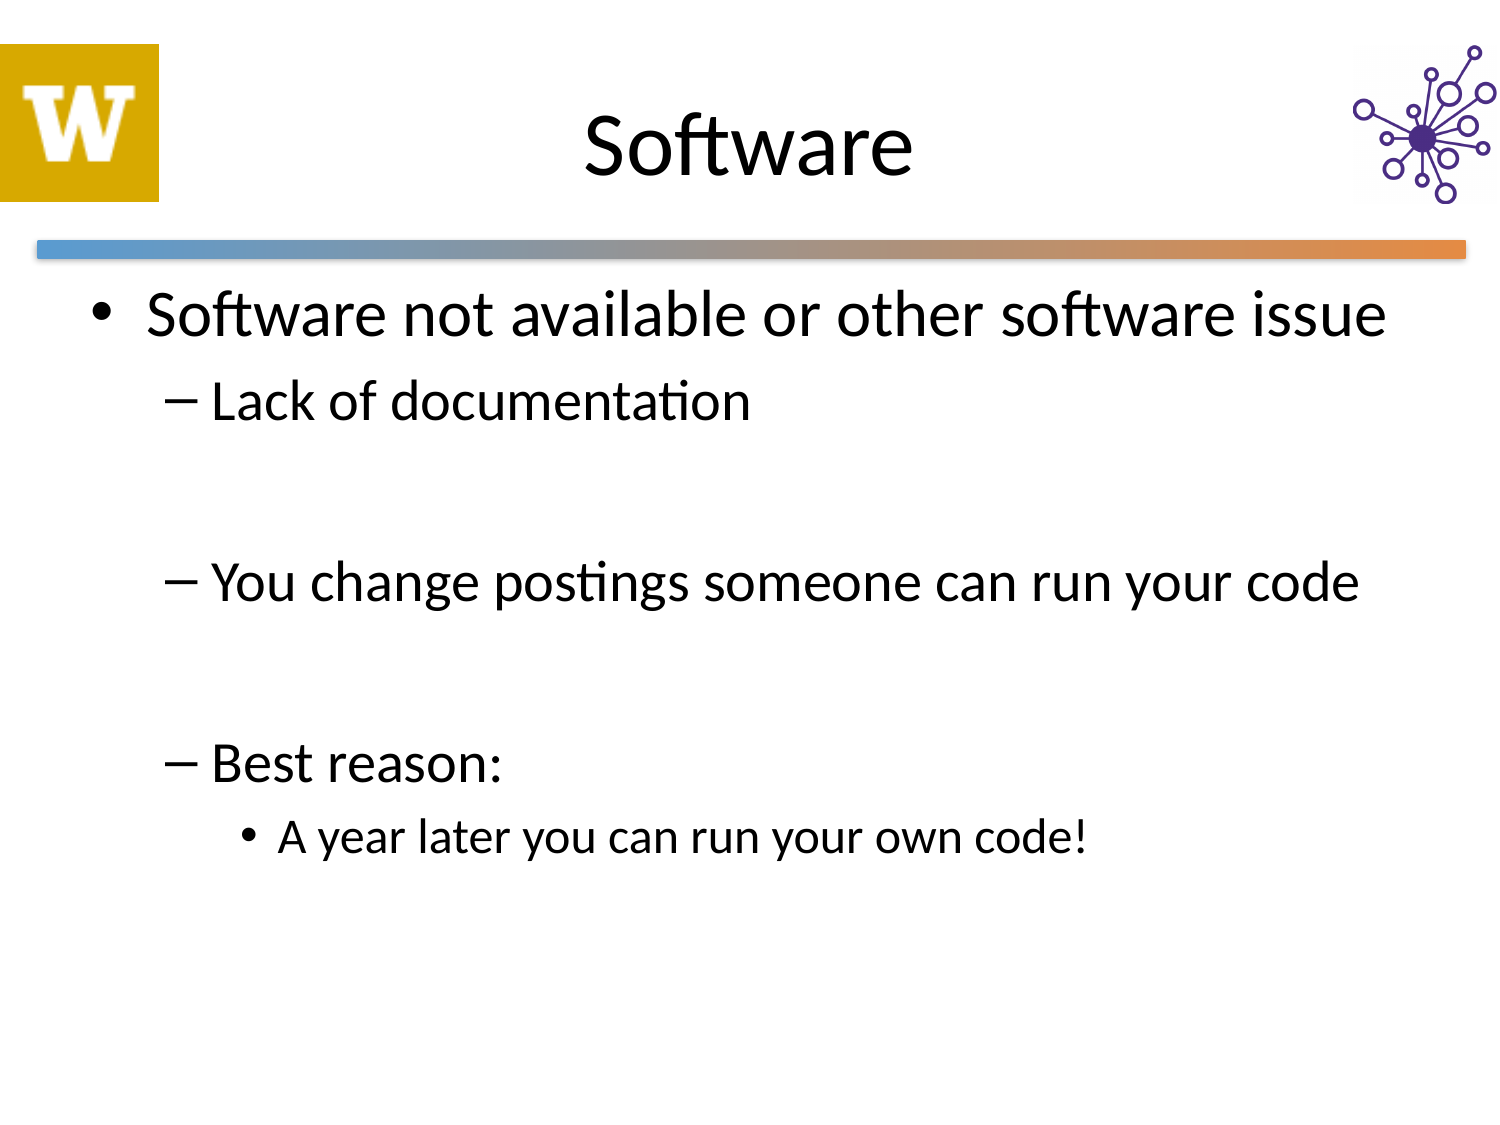

# Software
Software not available or other software issue
Lack of documentation

You change postings someone can run your code

Best reason:
A year later you can run your own code!